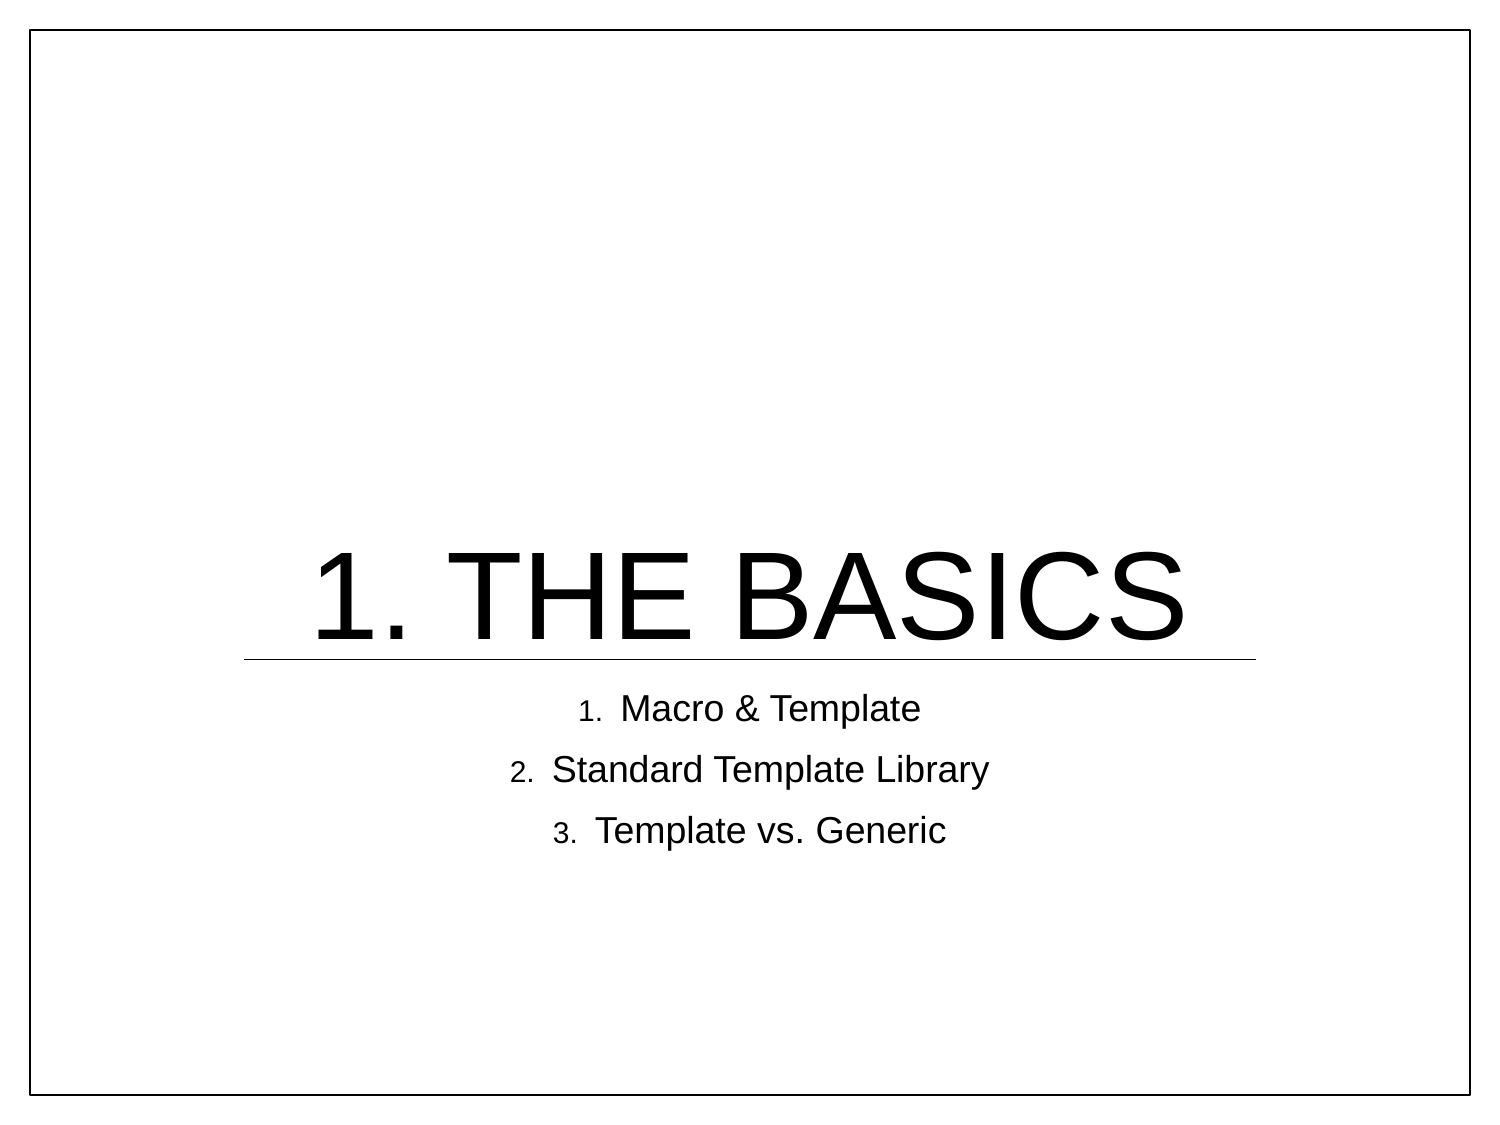

# 1. The Basics
Macro & Template
Standard Template Library
Template vs. Generic